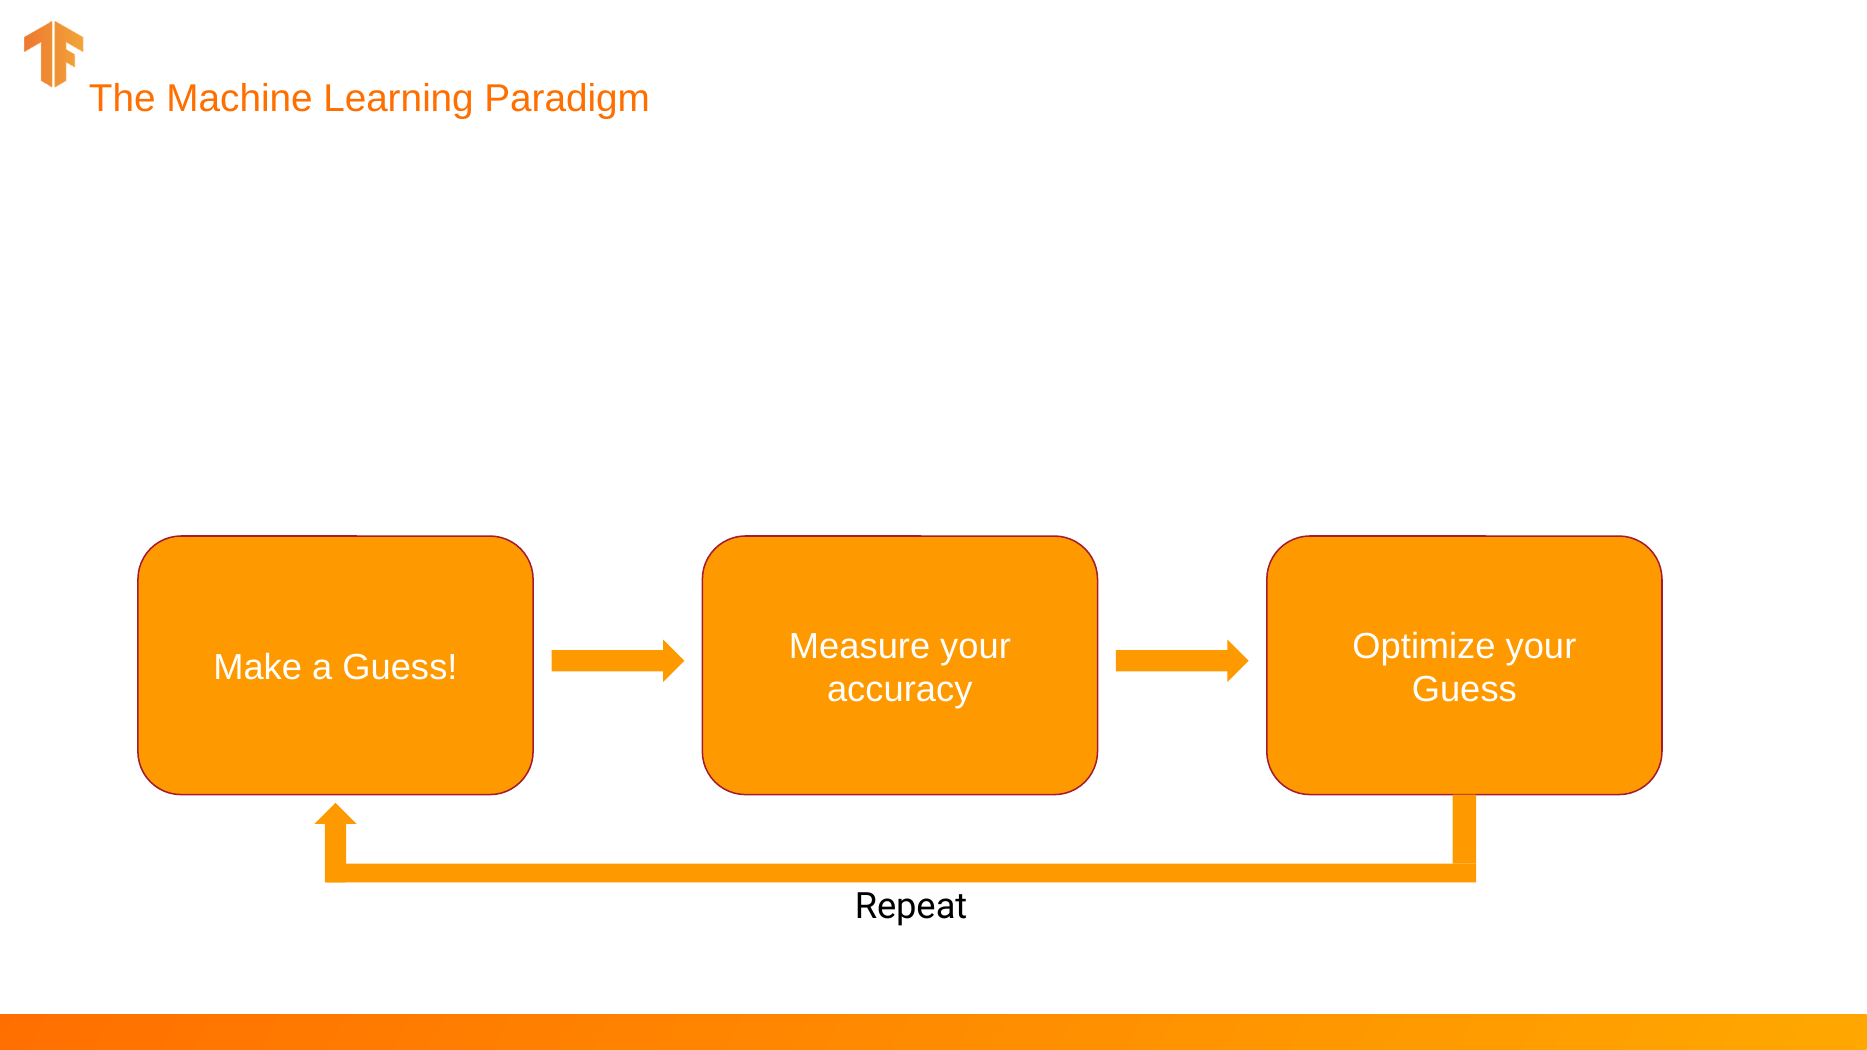

The Machine Learning Paradigm
Make a Guess!
Measure your accuracy
Optimize your Guess

Repeat